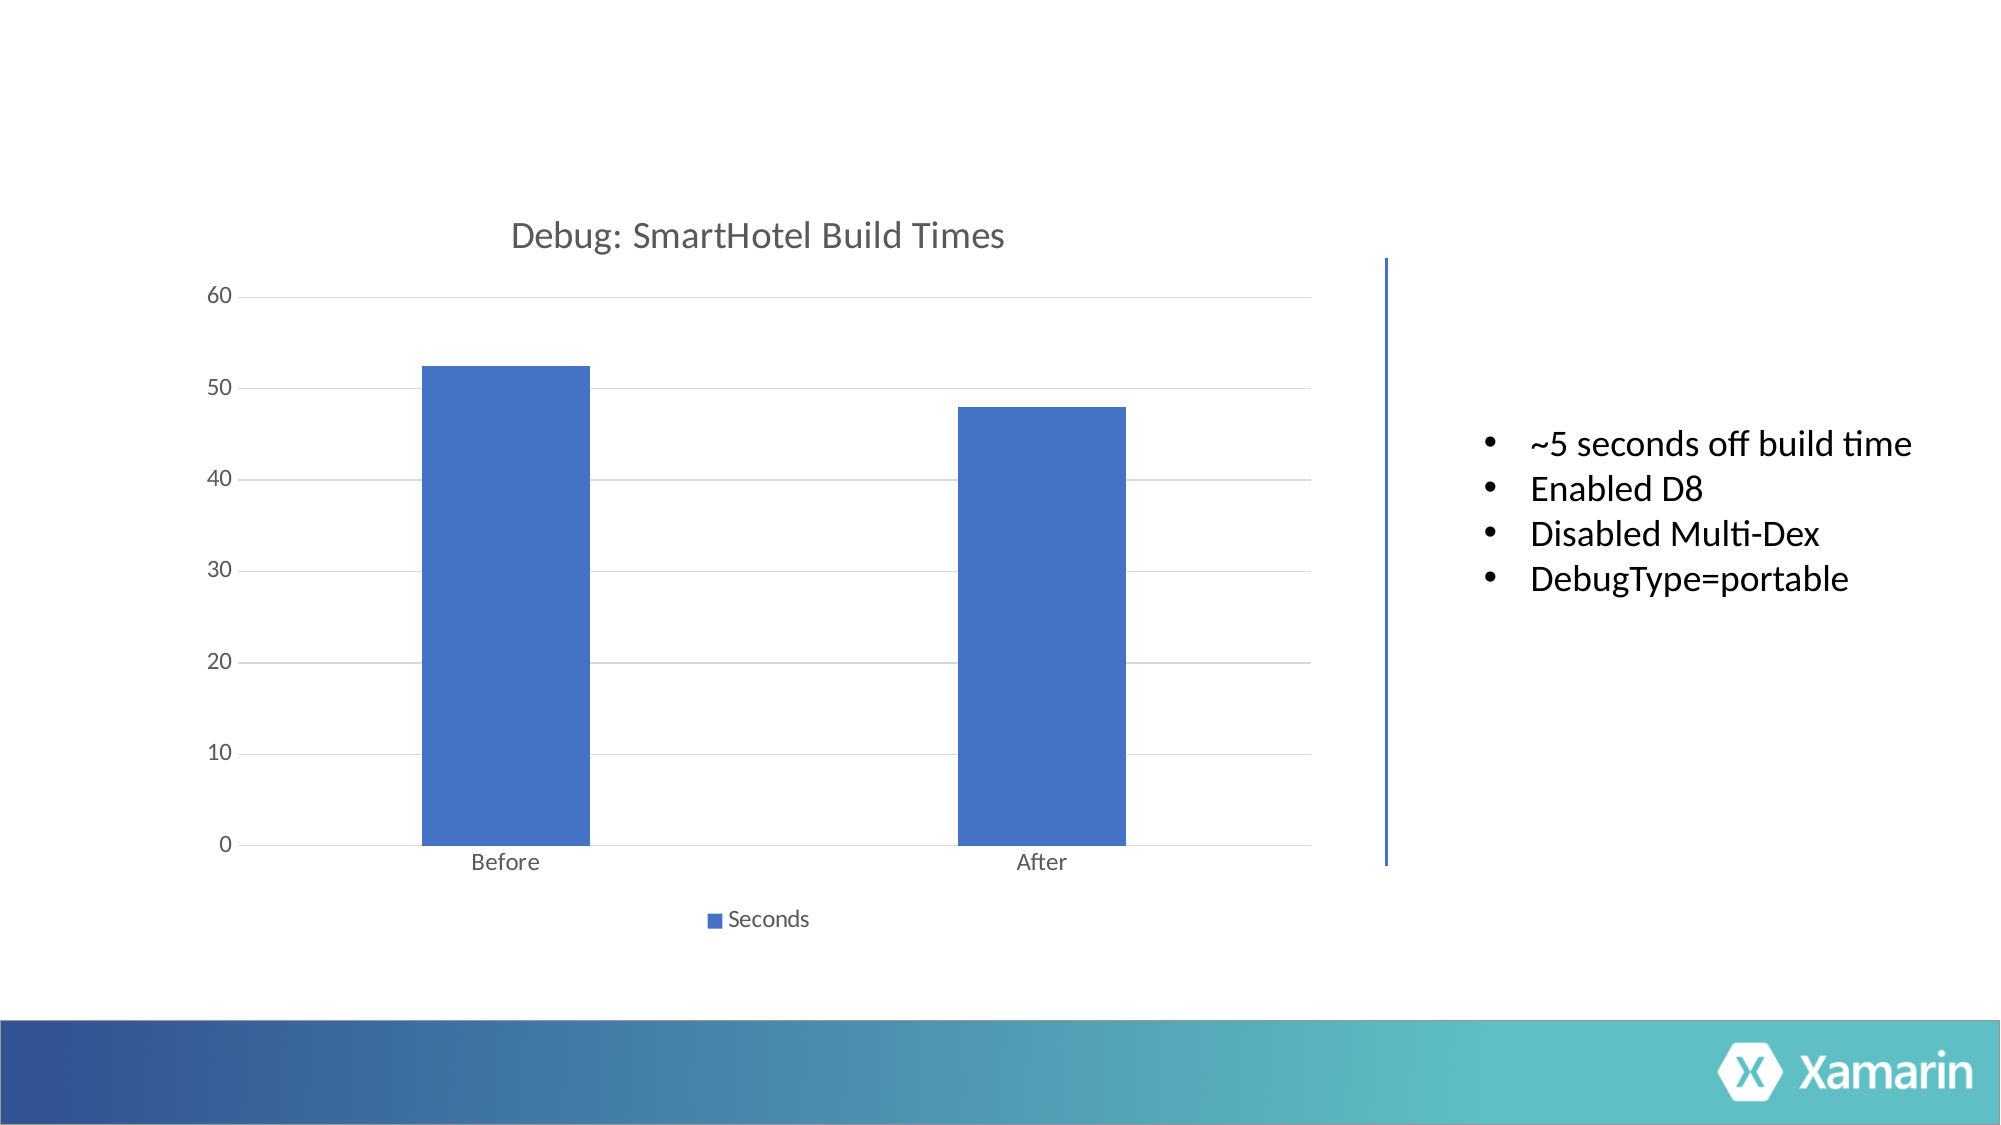

### Chart: Debug: SmartHotel Build Times

| Category | Seconds |
|---|---|
| Before | 52.45 |
| After | 47.97 |
~5 seconds off build time
Enabled D8
Disabled Multi-Dex
DebugType=portable